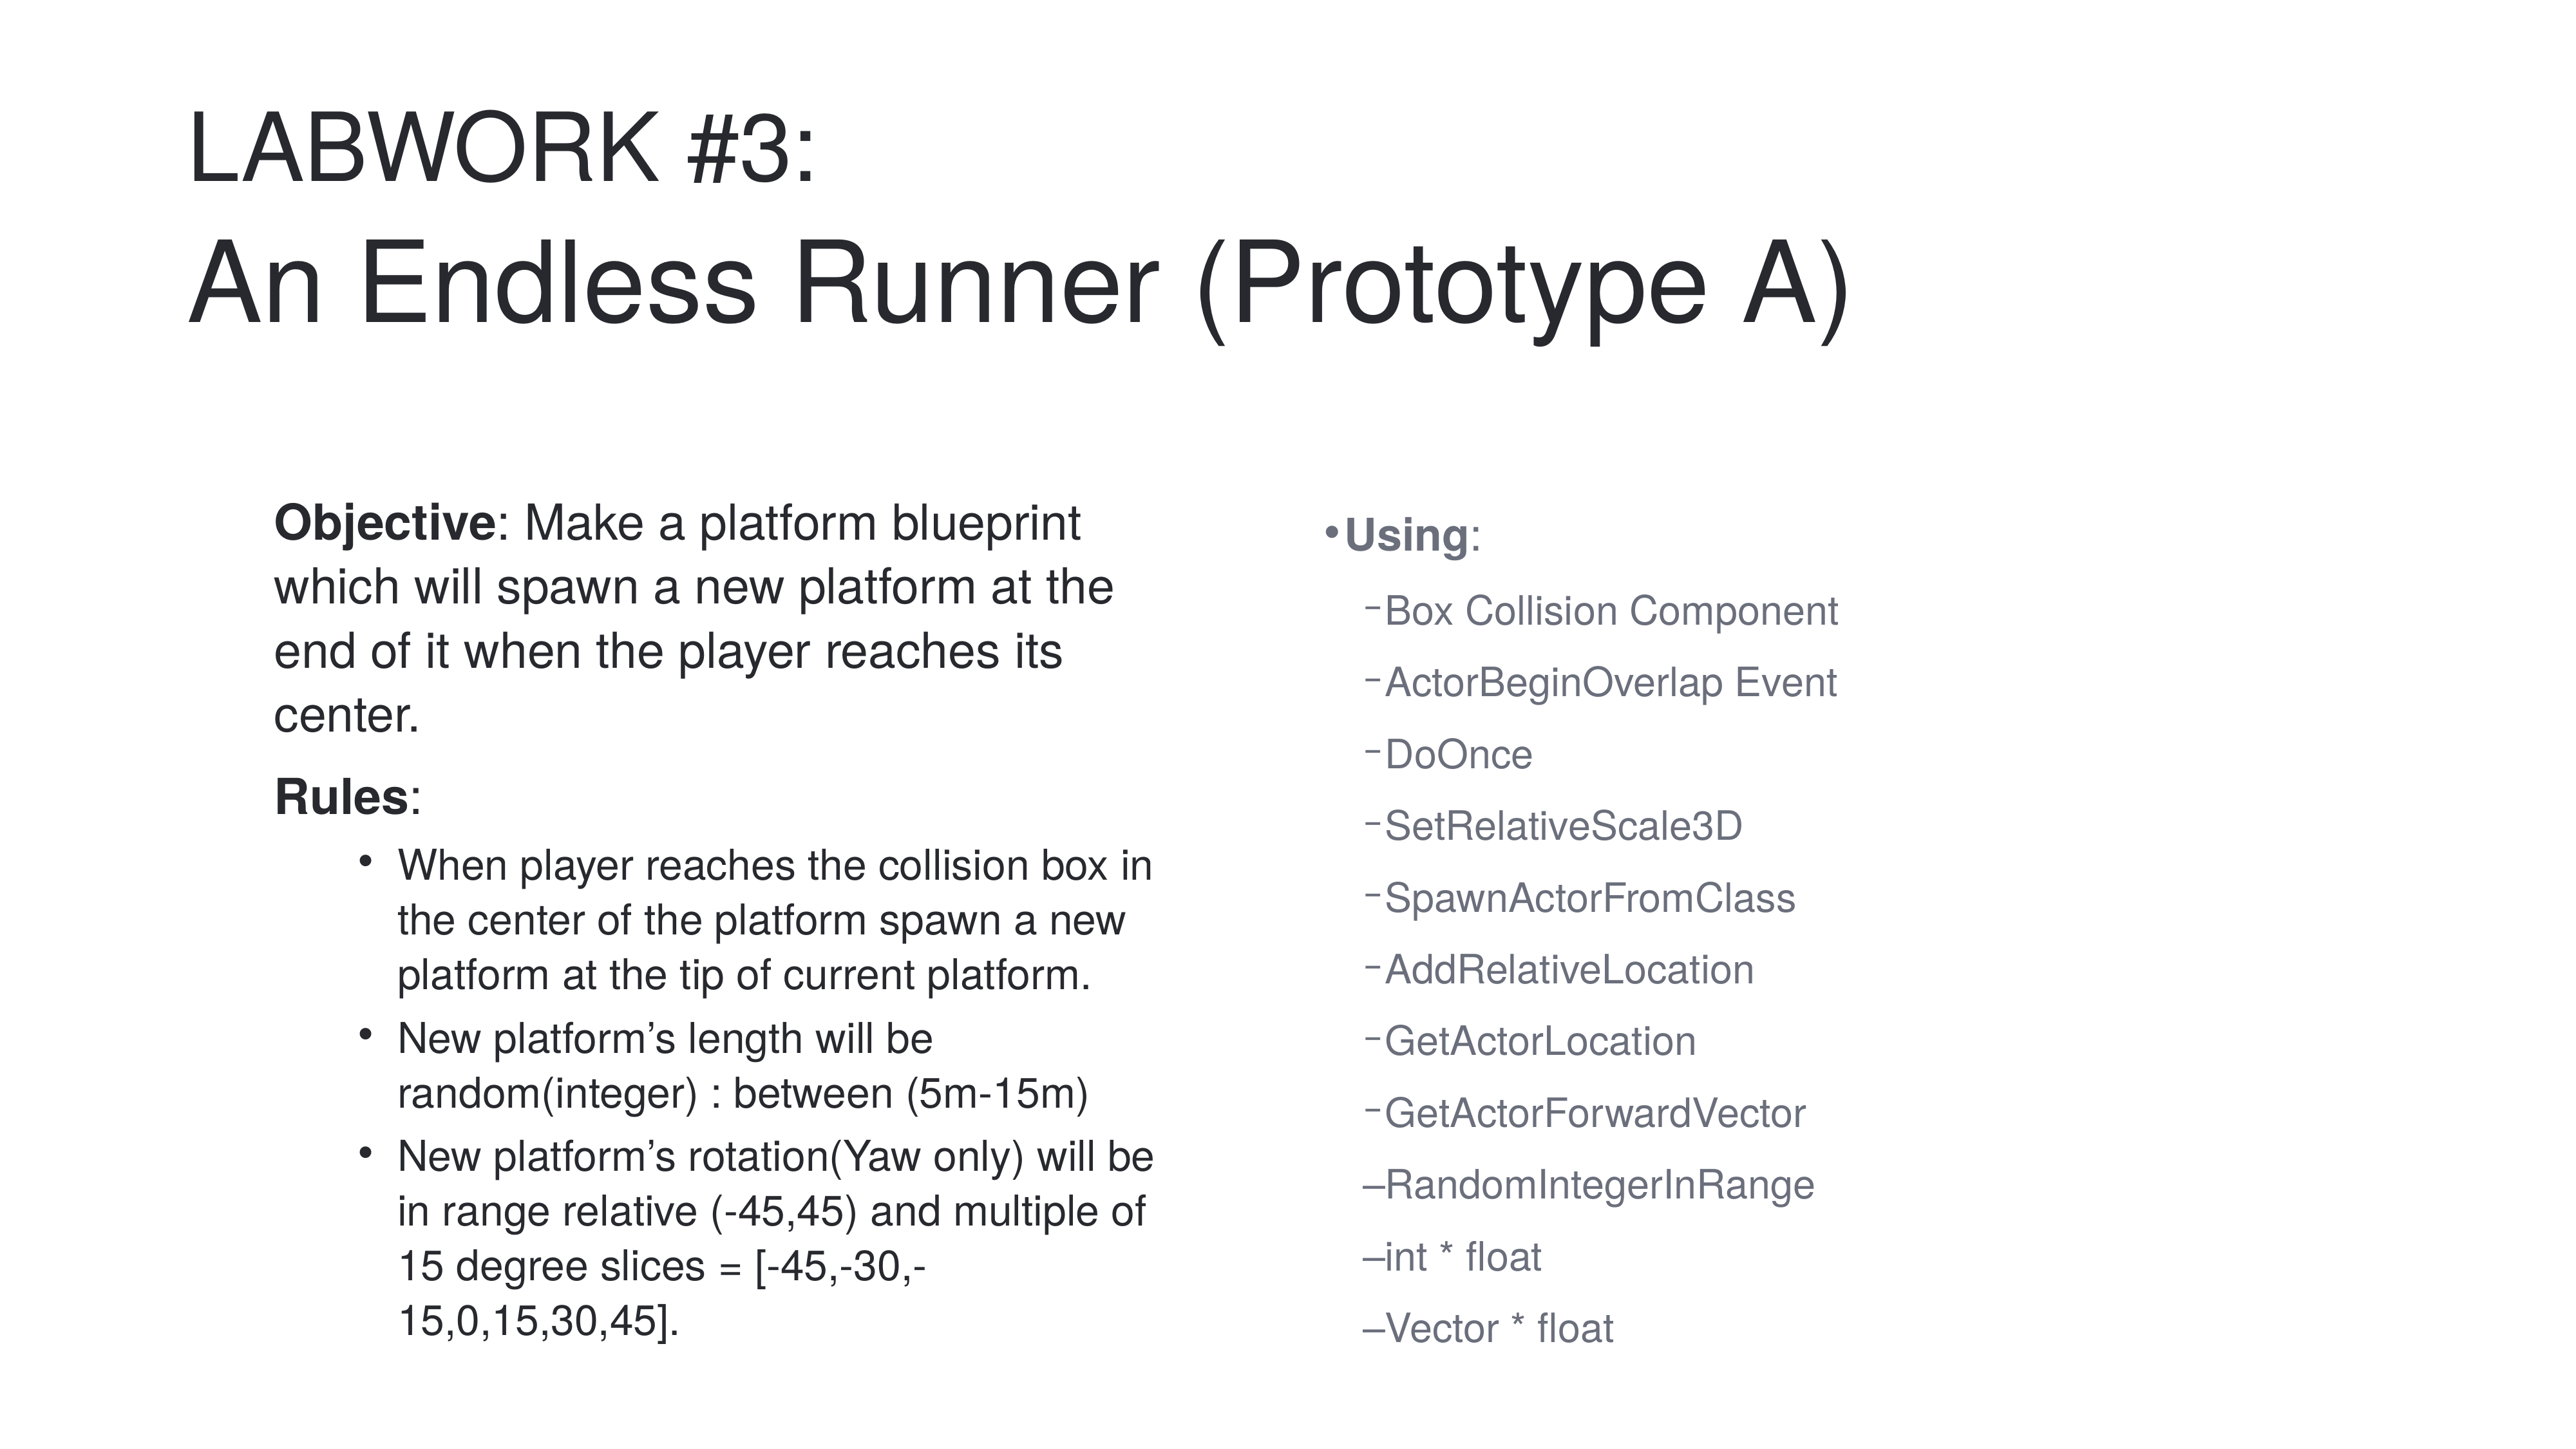

# LABWORK #3:
An Endless Runner (Prototype A)
Using:
Box Collision Component
ActorBeginOverlap Event
DoOnce
SetRelativeScale3D
SpawnActorFromClass
AddRelativeLocation
GetActorLocation
GetActorForwardVector
RandomIntegerInRange
int * float
Vector * float
Objective: Make a platform blueprint which will spawn a new platform at the end of it when the player reaches its center.
Rules:
When player reaches the collision box in the center of the platform spawn a new platform at the tip of current platform.
New platform’s length will be random(integer) : between (5m-15m)
New platform’s rotation(Yaw only) will be in range relative (-45,45) and multiple of 15 degree slices = [-45,-30,-15,0,15,30,45].